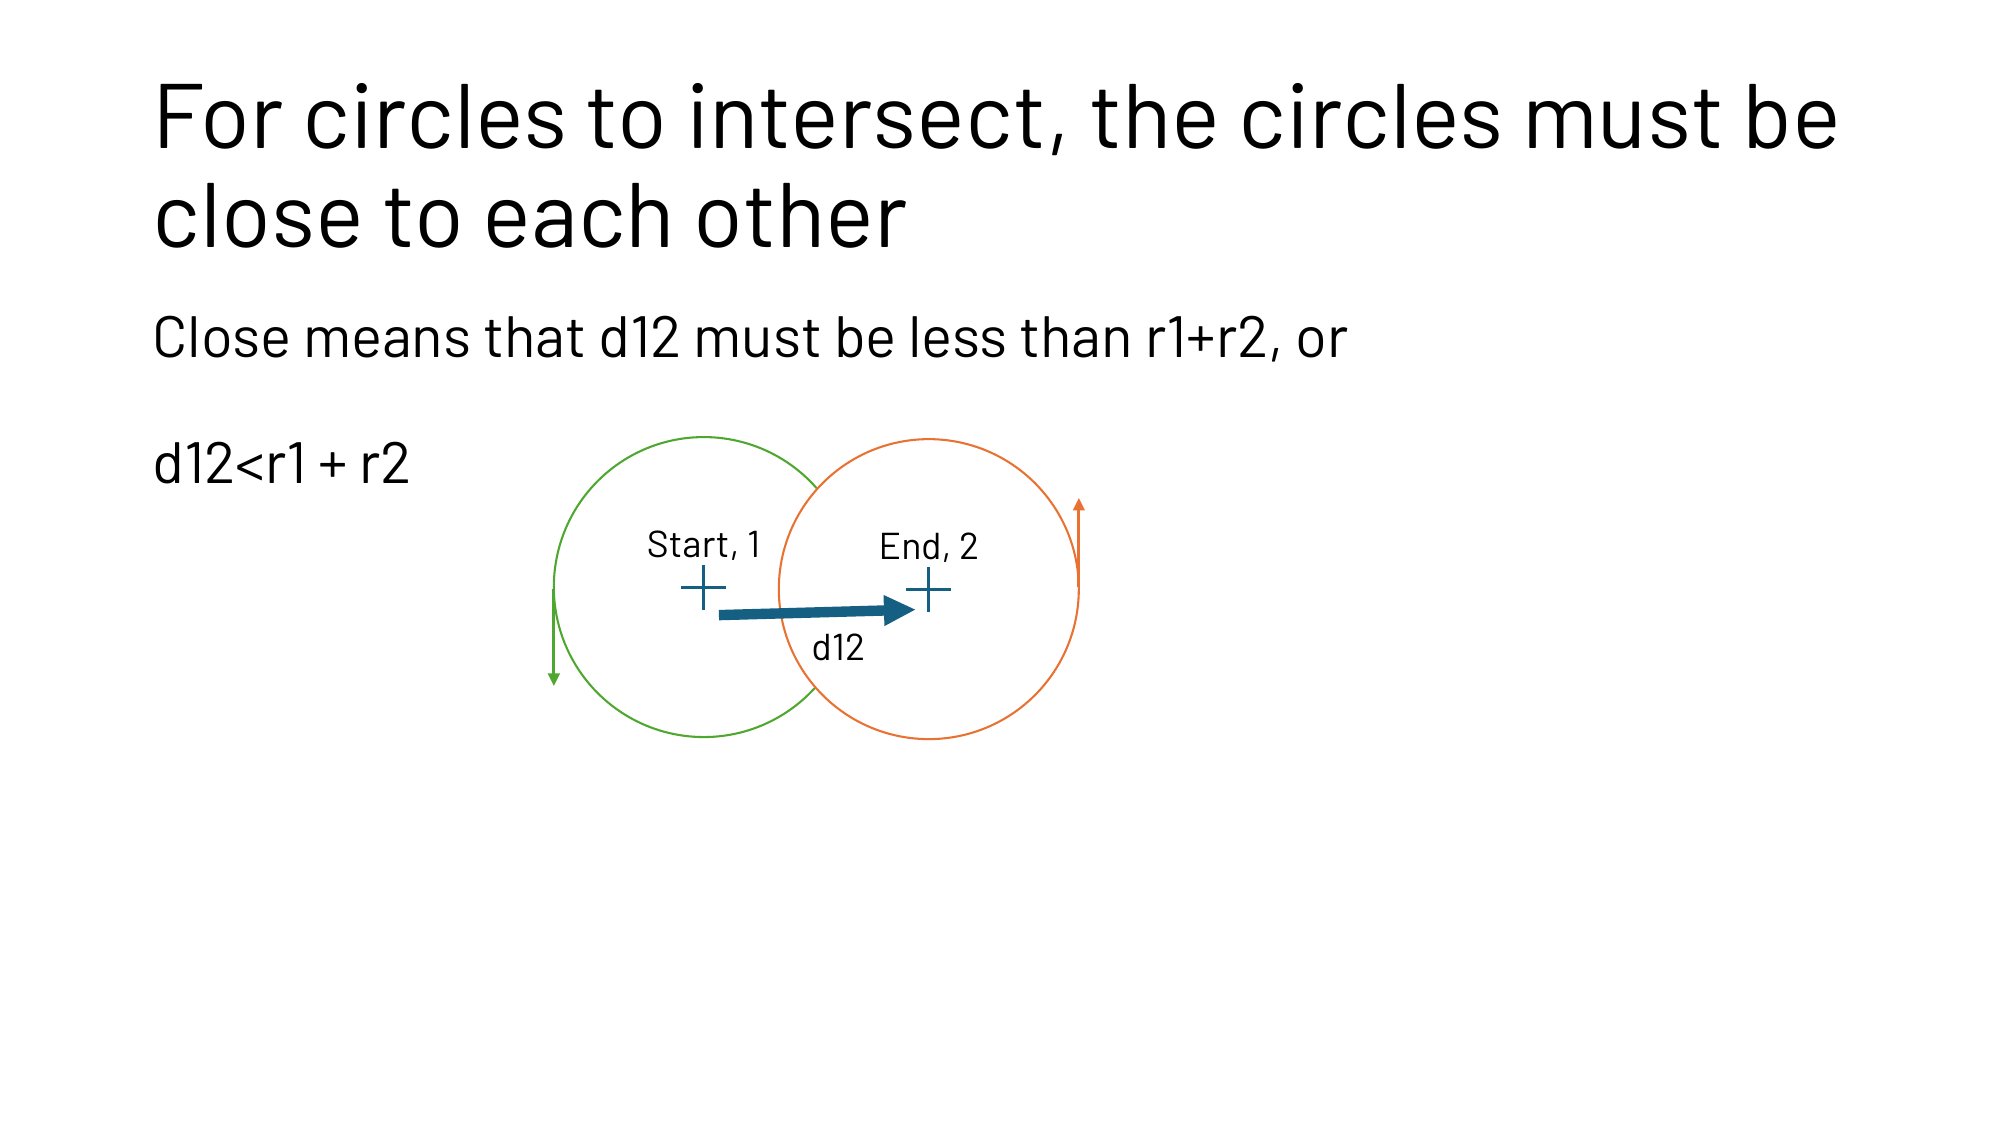

# For circles to intersect, the circles must be close to each other
Close means that d12 must be less than r1+r2, or
d12<r1 + r2
Start, 1
End, 2
d12